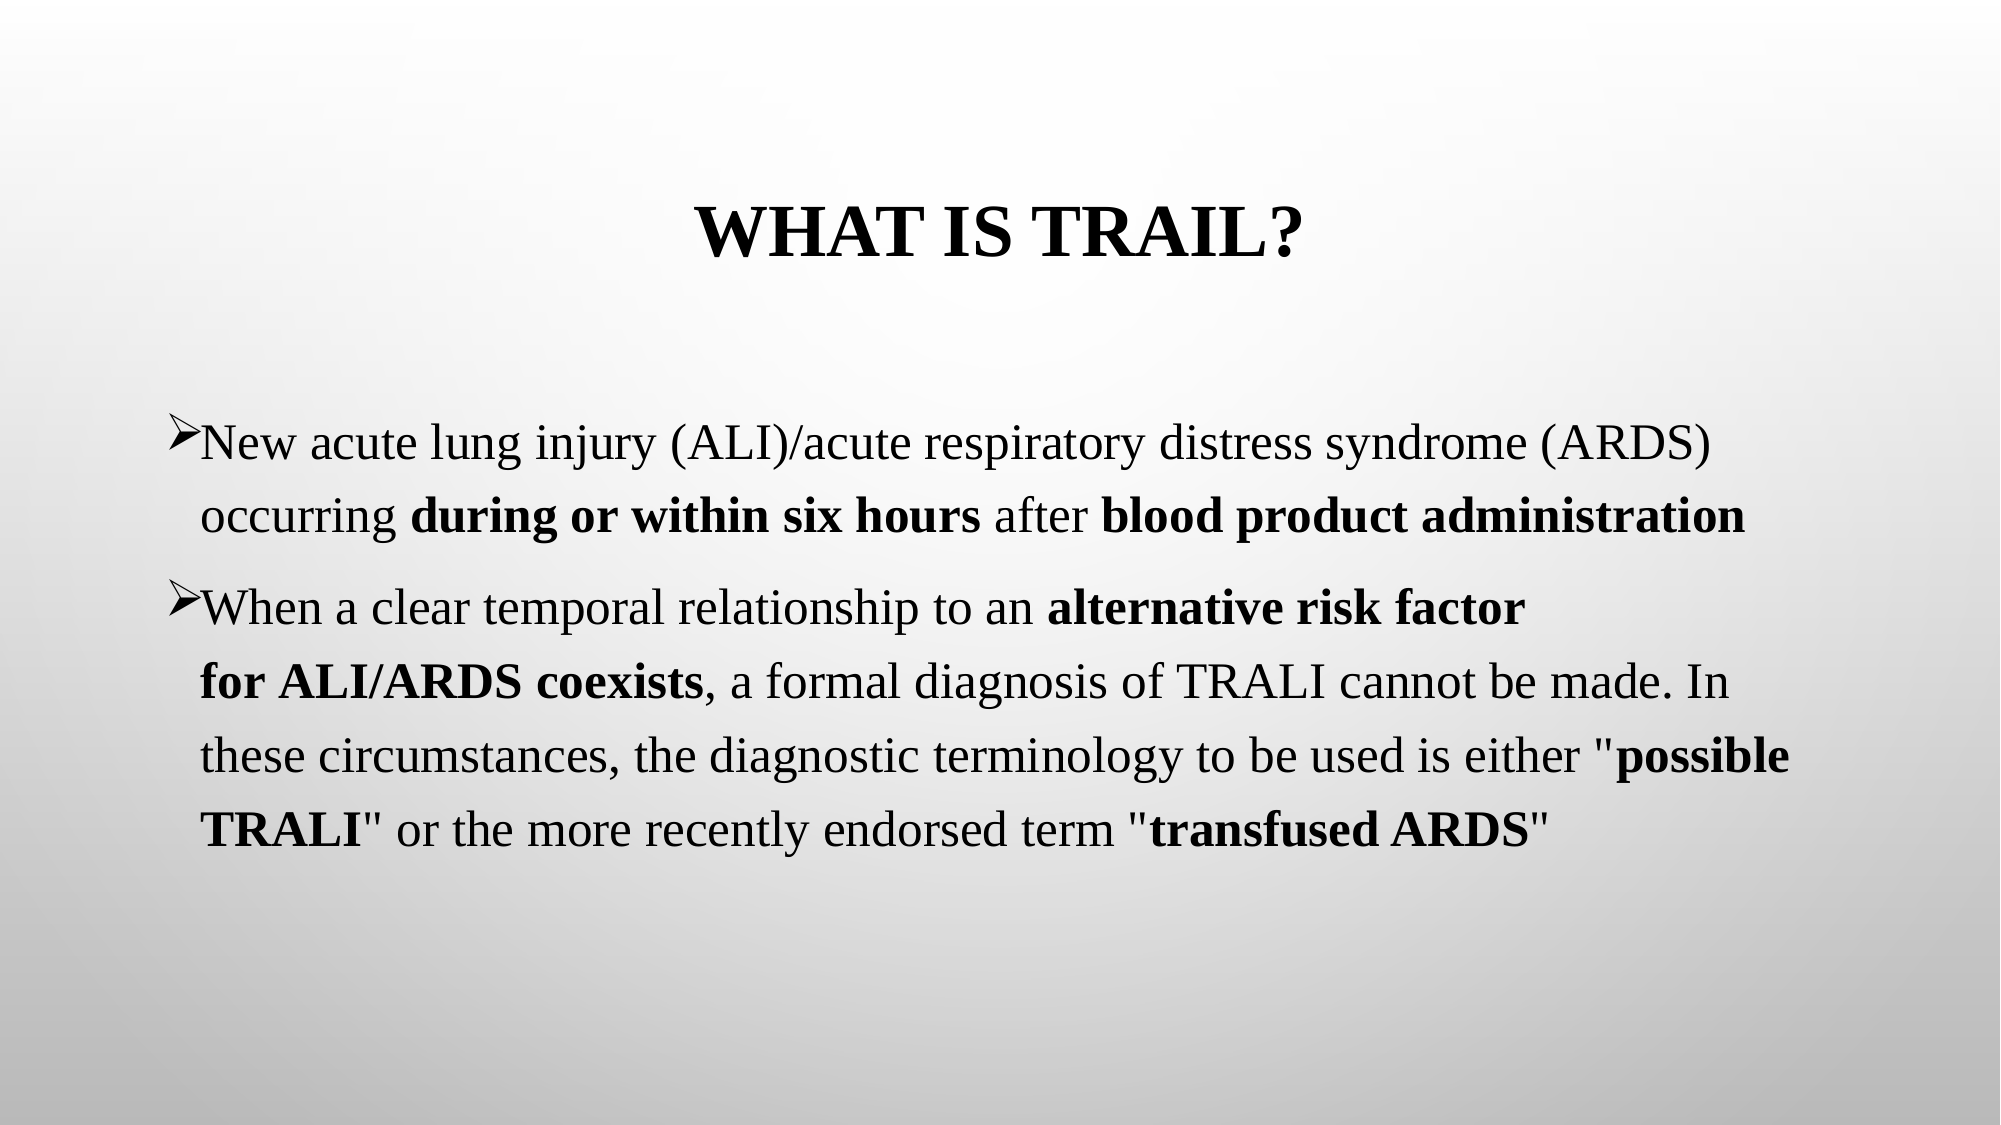

# What is trail?
New acute lung injury (ALI)/acute respiratory distress syndrome (ARDS) occurring during or within six hours after blood product administration
When a clear temporal relationship to an alternative risk factor for ALI/ARDS coexists, a formal diagnosis of TRALI cannot be made. In these circumstances, the diagnostic terminology to be used is either "possible TRALI" or the more recently endorsed term "transfused ARDS"